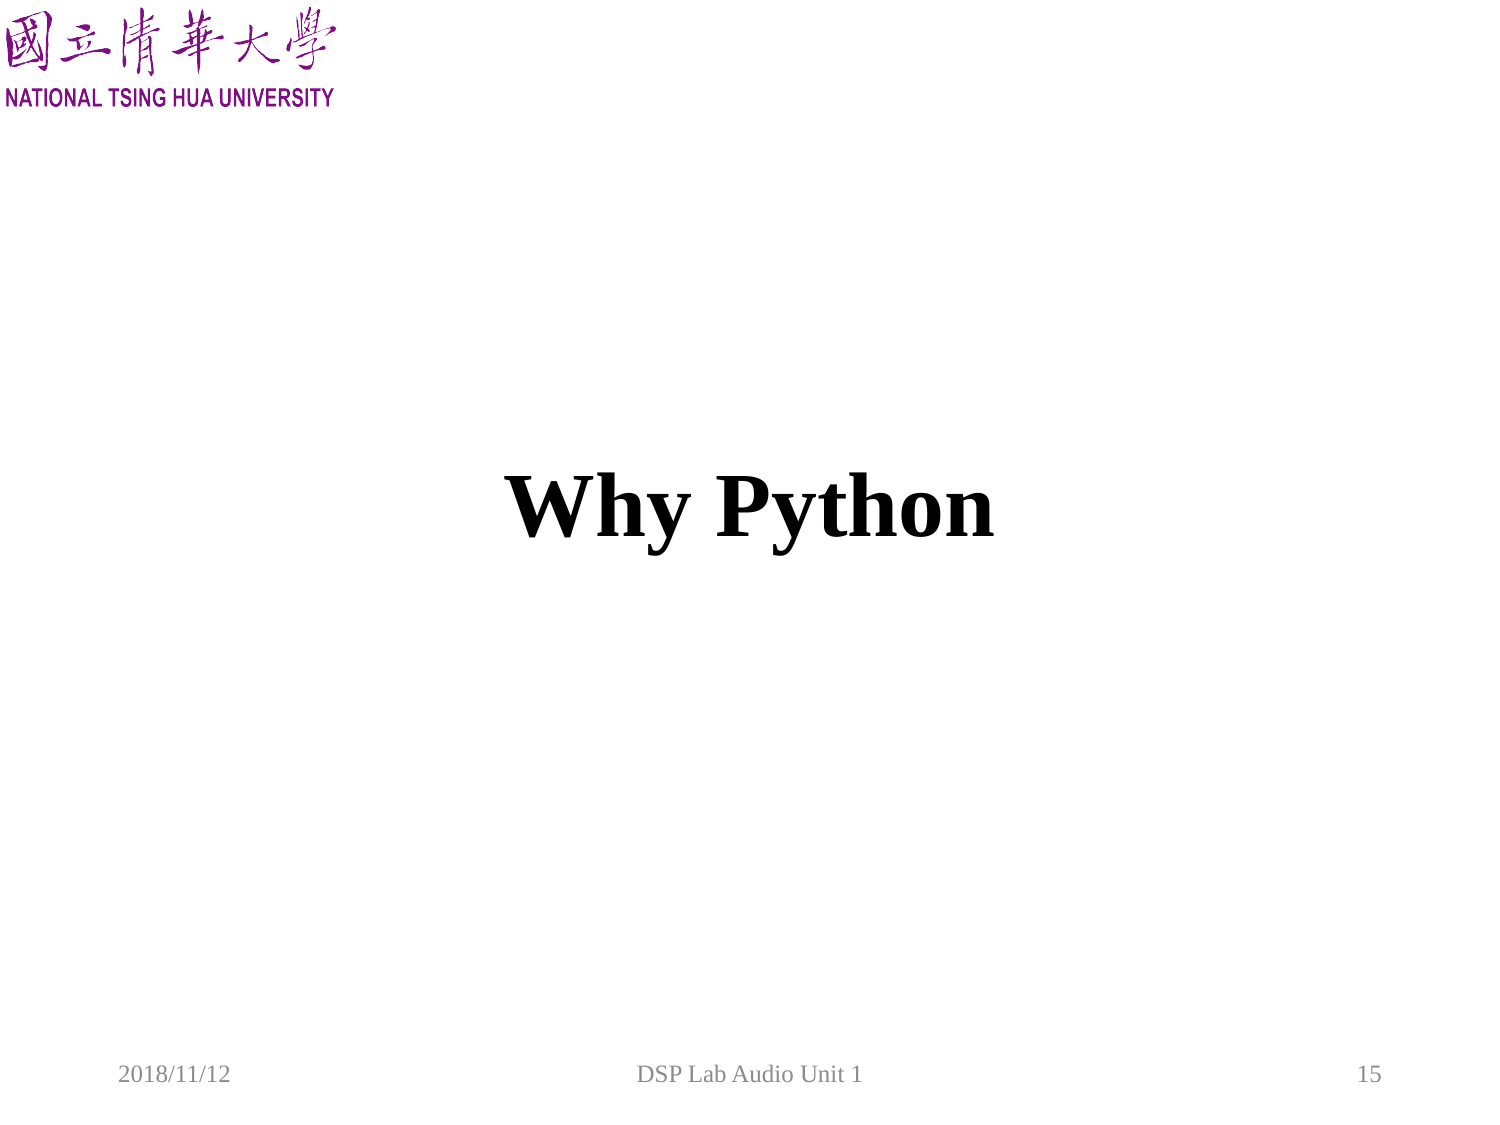

# Why Python
2018/11/12
DSP Lab Audio Unit 1
15